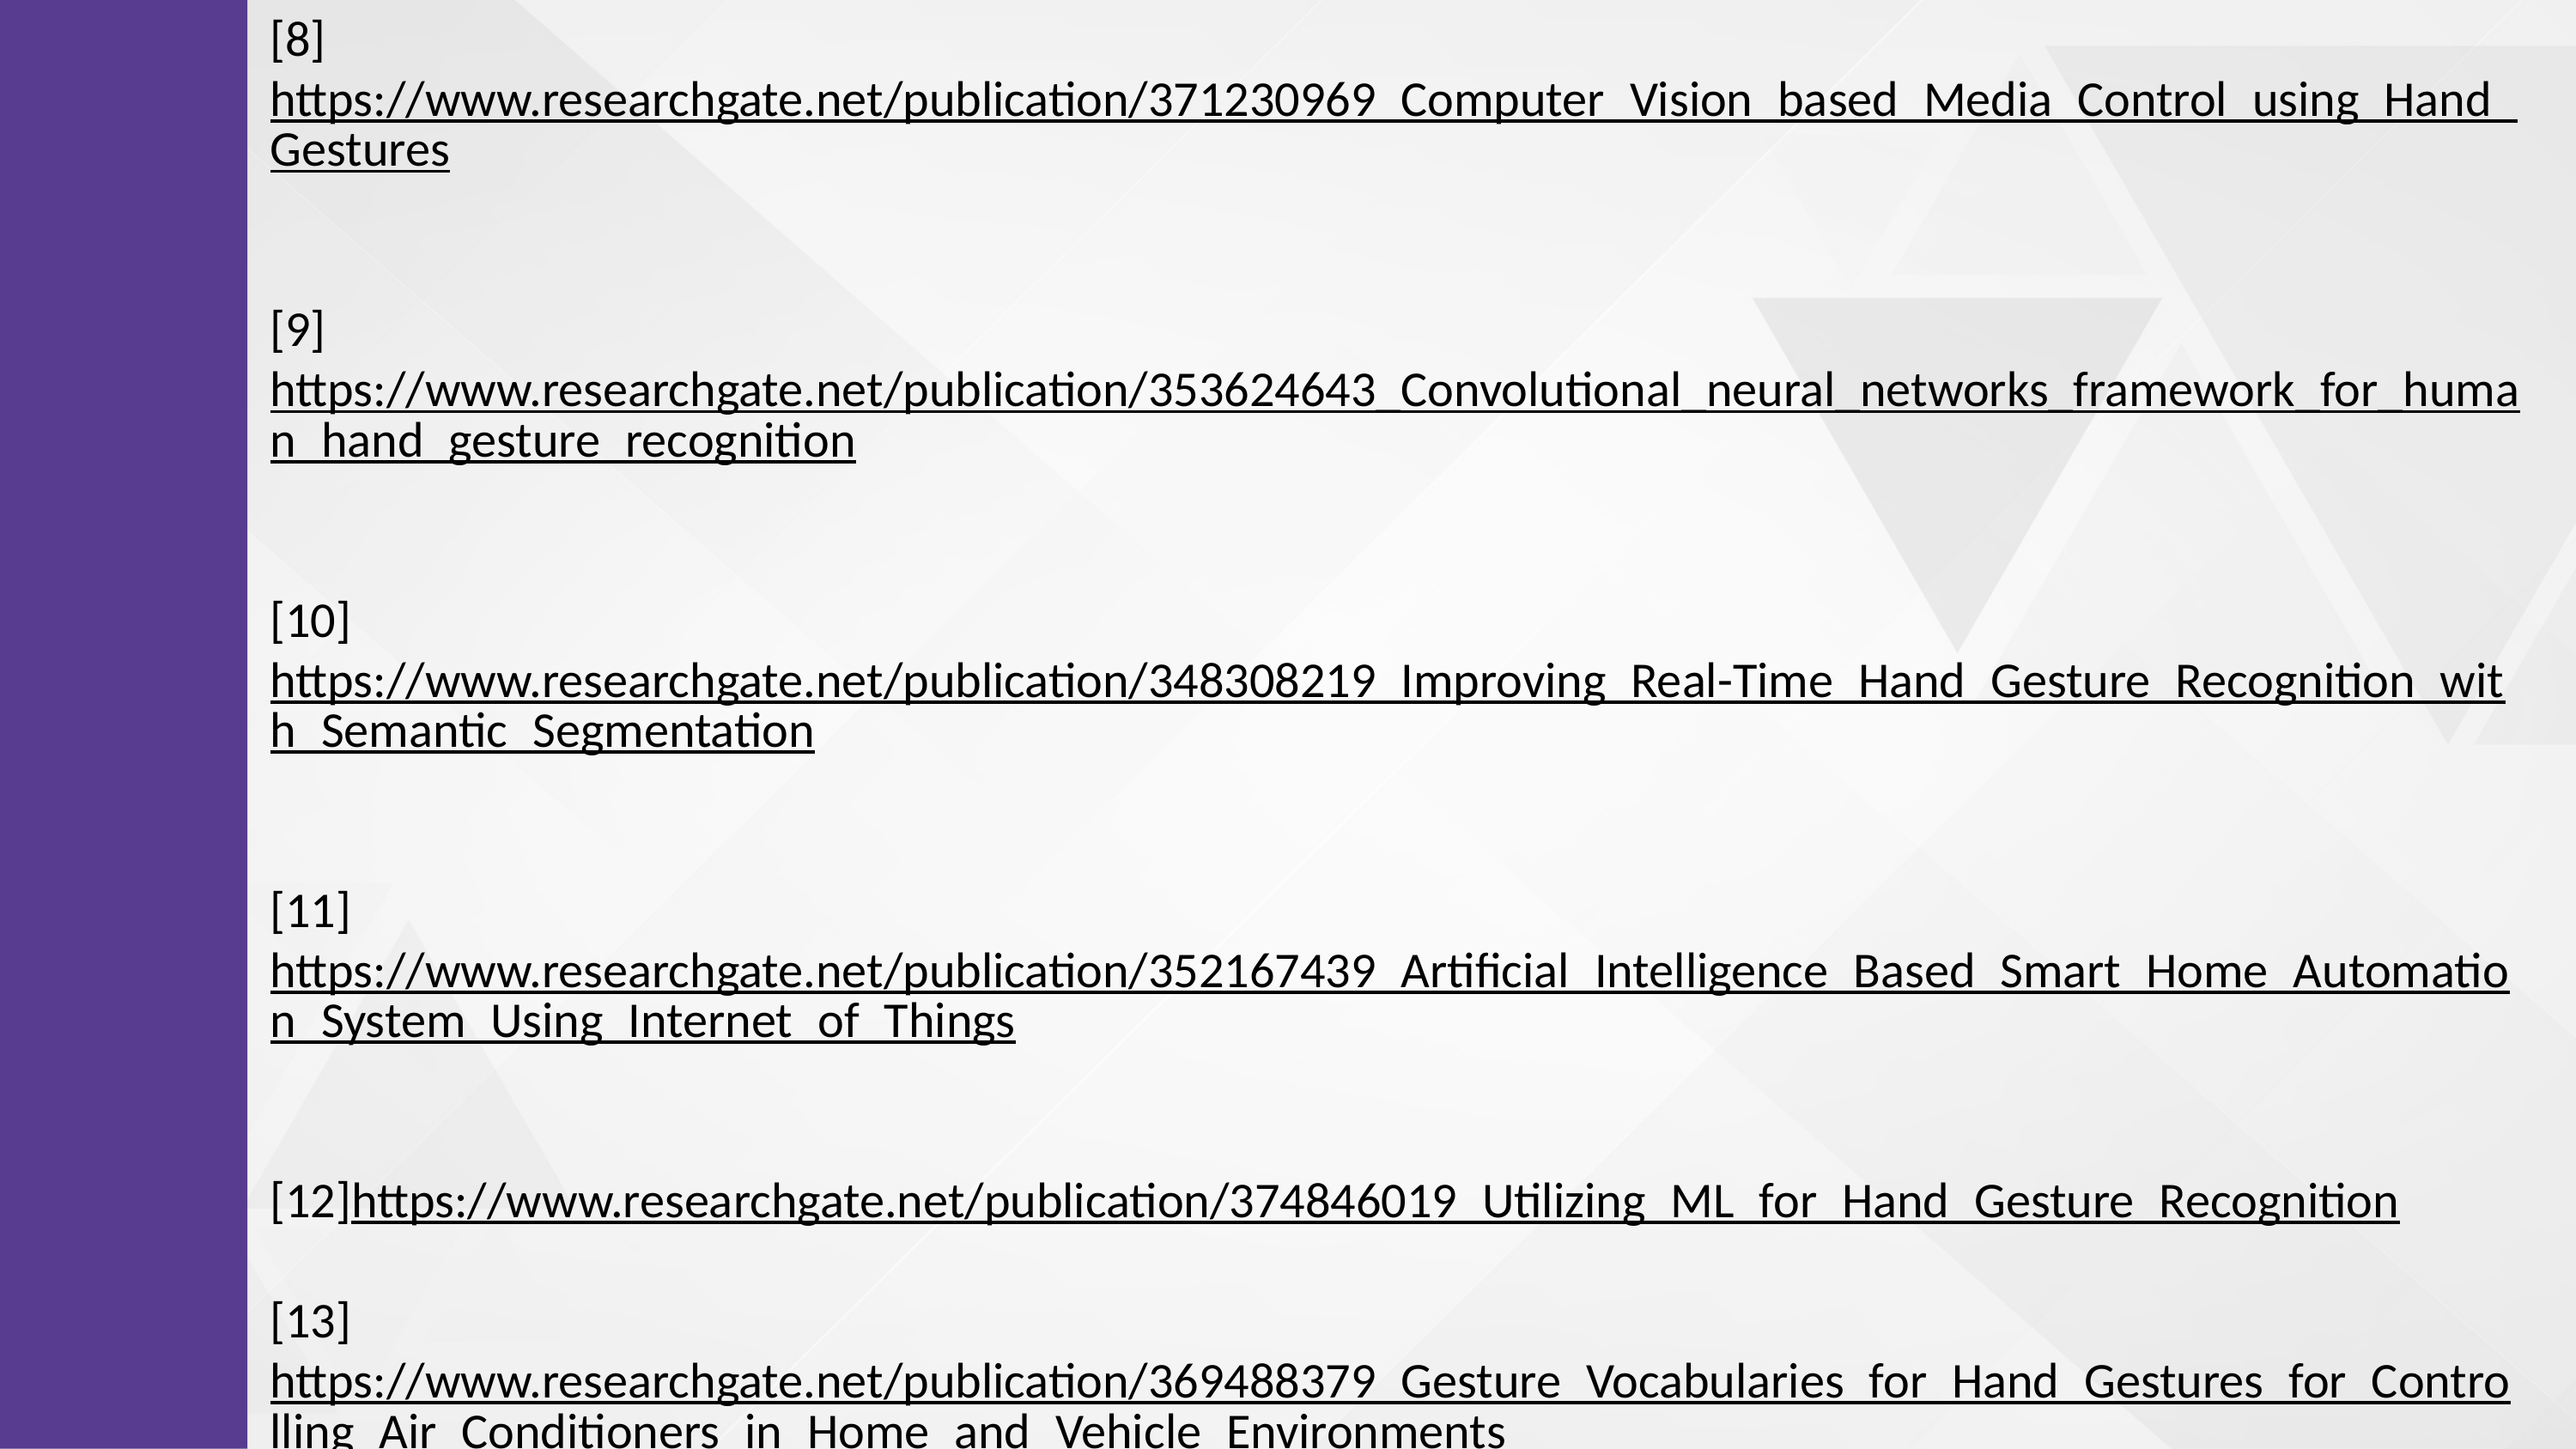

[8]https://www.researchgate.net/publication/371230969_Computer_Vision_based_Media_Control_using_Hand_Gestures

[9]https://www.researchgate.net/publication/353624643_Convolutional_neural_networks_framework_for_human_hand_gesture_recognition

[10] https://www.researchgate.net/publication/348308219_Improving_Real-Time_Hand_Gesture_Recognition_with_Semantic_Segmentation

[11]https://www.researchgate.net/publication/352167439_Artificial_Intelligence_Based_Smart_Home_Automation_System_Using_Internet_of_Things

[12]https://www.researchgate.net/publication/374846019_Utilizing_ML_for_Hand_Gesture_Recognition

[13]https://www.researchgate.net/publication/369488379_Gesture_Vocabularies_for_Hand_Gestures_for_Controlling_Air_Conditioners_in_Home_and_Vehicle_Environments

[14] https://www.researchgate.net/publication/374388028_HOME_AUTOMATION_SYSTEM

[15] https://www.researchgate.net/publication/372339326_Hand_Gesture_and_Voice_Assistants

[16] https://www.ijraset.com/best-journal/finger-gesture-recognition-based-home-automation-using-iot

#